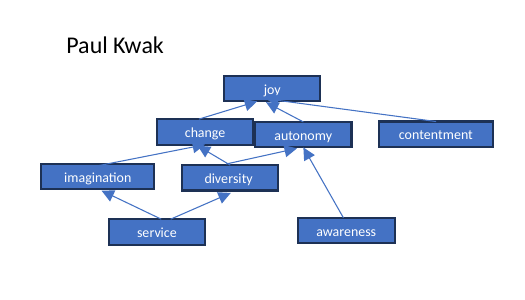

# Paul Kwak
joy
change
contentment
autonomy
imagination
diversity
awareness
service